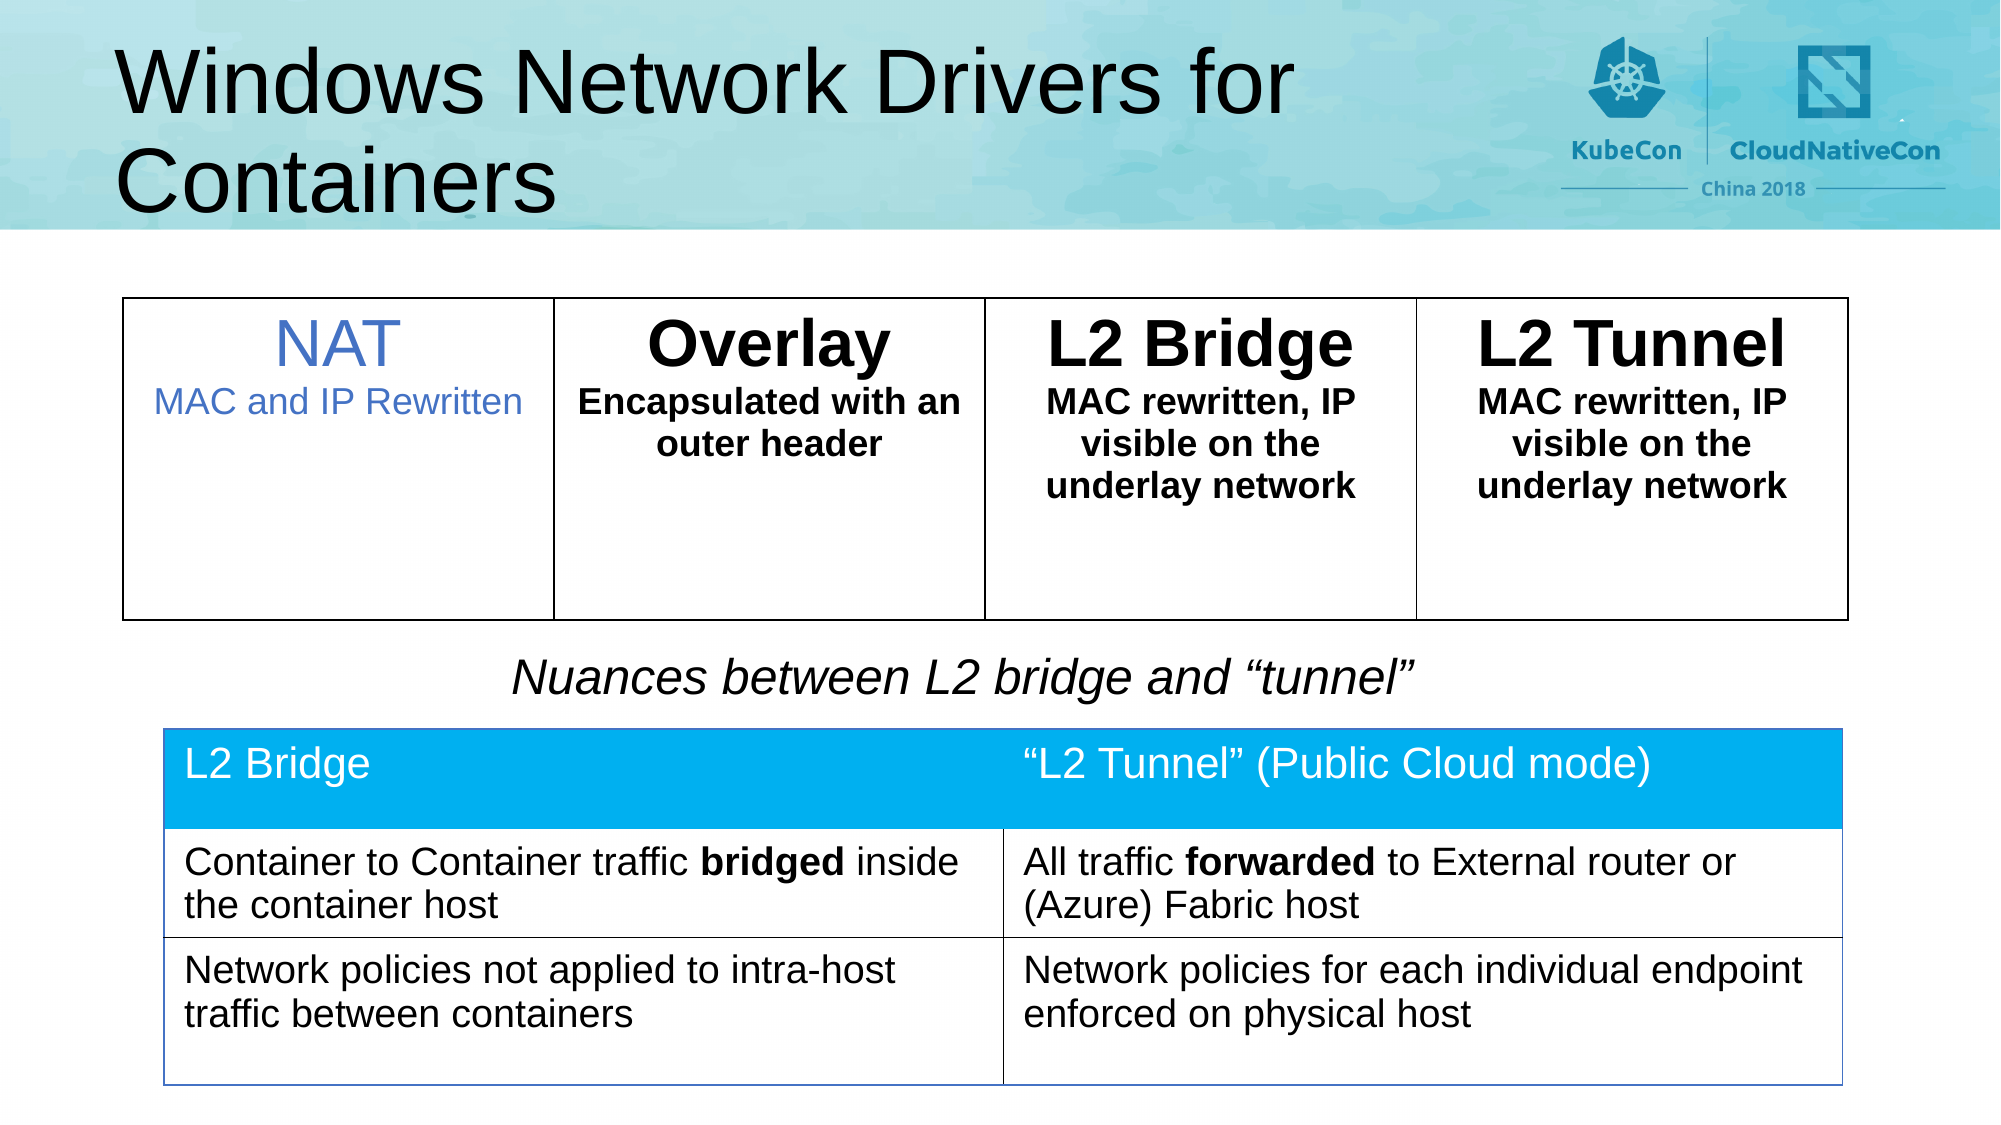

# Windows Network Drivers for Containers
| NAT MAC and IP Rewritten | Overlay Encapsulated with an outer header | L2 Bridge MAC rewritten, IP visible on the underlay network | L2 Tunnel MAC rewritten, IP visible on the underlay network |
| --- | --- | --- | --- |
Nuances between L2 bridge and “tunnel”
| L2 Bridge | “L2 Tunnel” (Public Cloud mode) |
| --- | --- |
| Container to Container traffic bridged inside the container host | All traffic forwarded to External router or (Azure) Fabric host |
| Network policies not applied to intra-host traffic between containers | Network policies for each individual endpoint enforced on physical host |